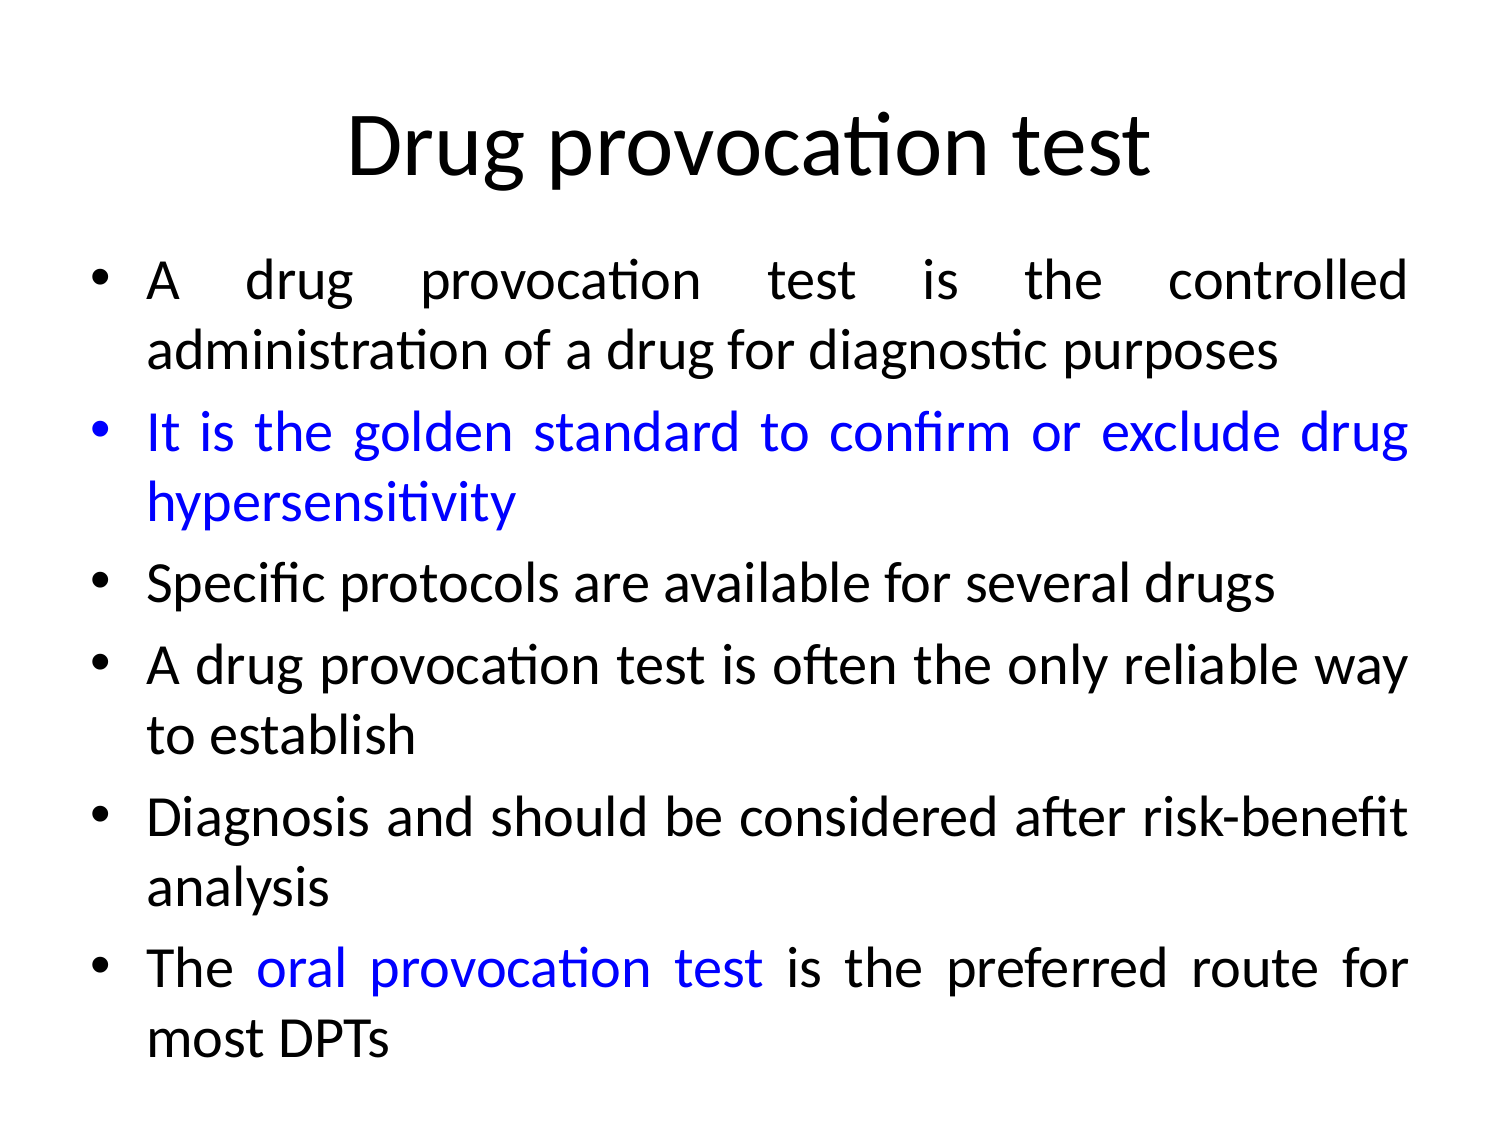

# Drug provocation test
A drug provocation test is the controlled administration of a drug for diagnostic purposes
It is the golden standard to confirm or exclude drug hypersensitivity
Specific protocols are available for several drugs
A drug provocation test is often the only reliable way to establish
Diagnosis and should be considered after risk-benefit analysis
The oral provocation test is the preferred route for most DPTs